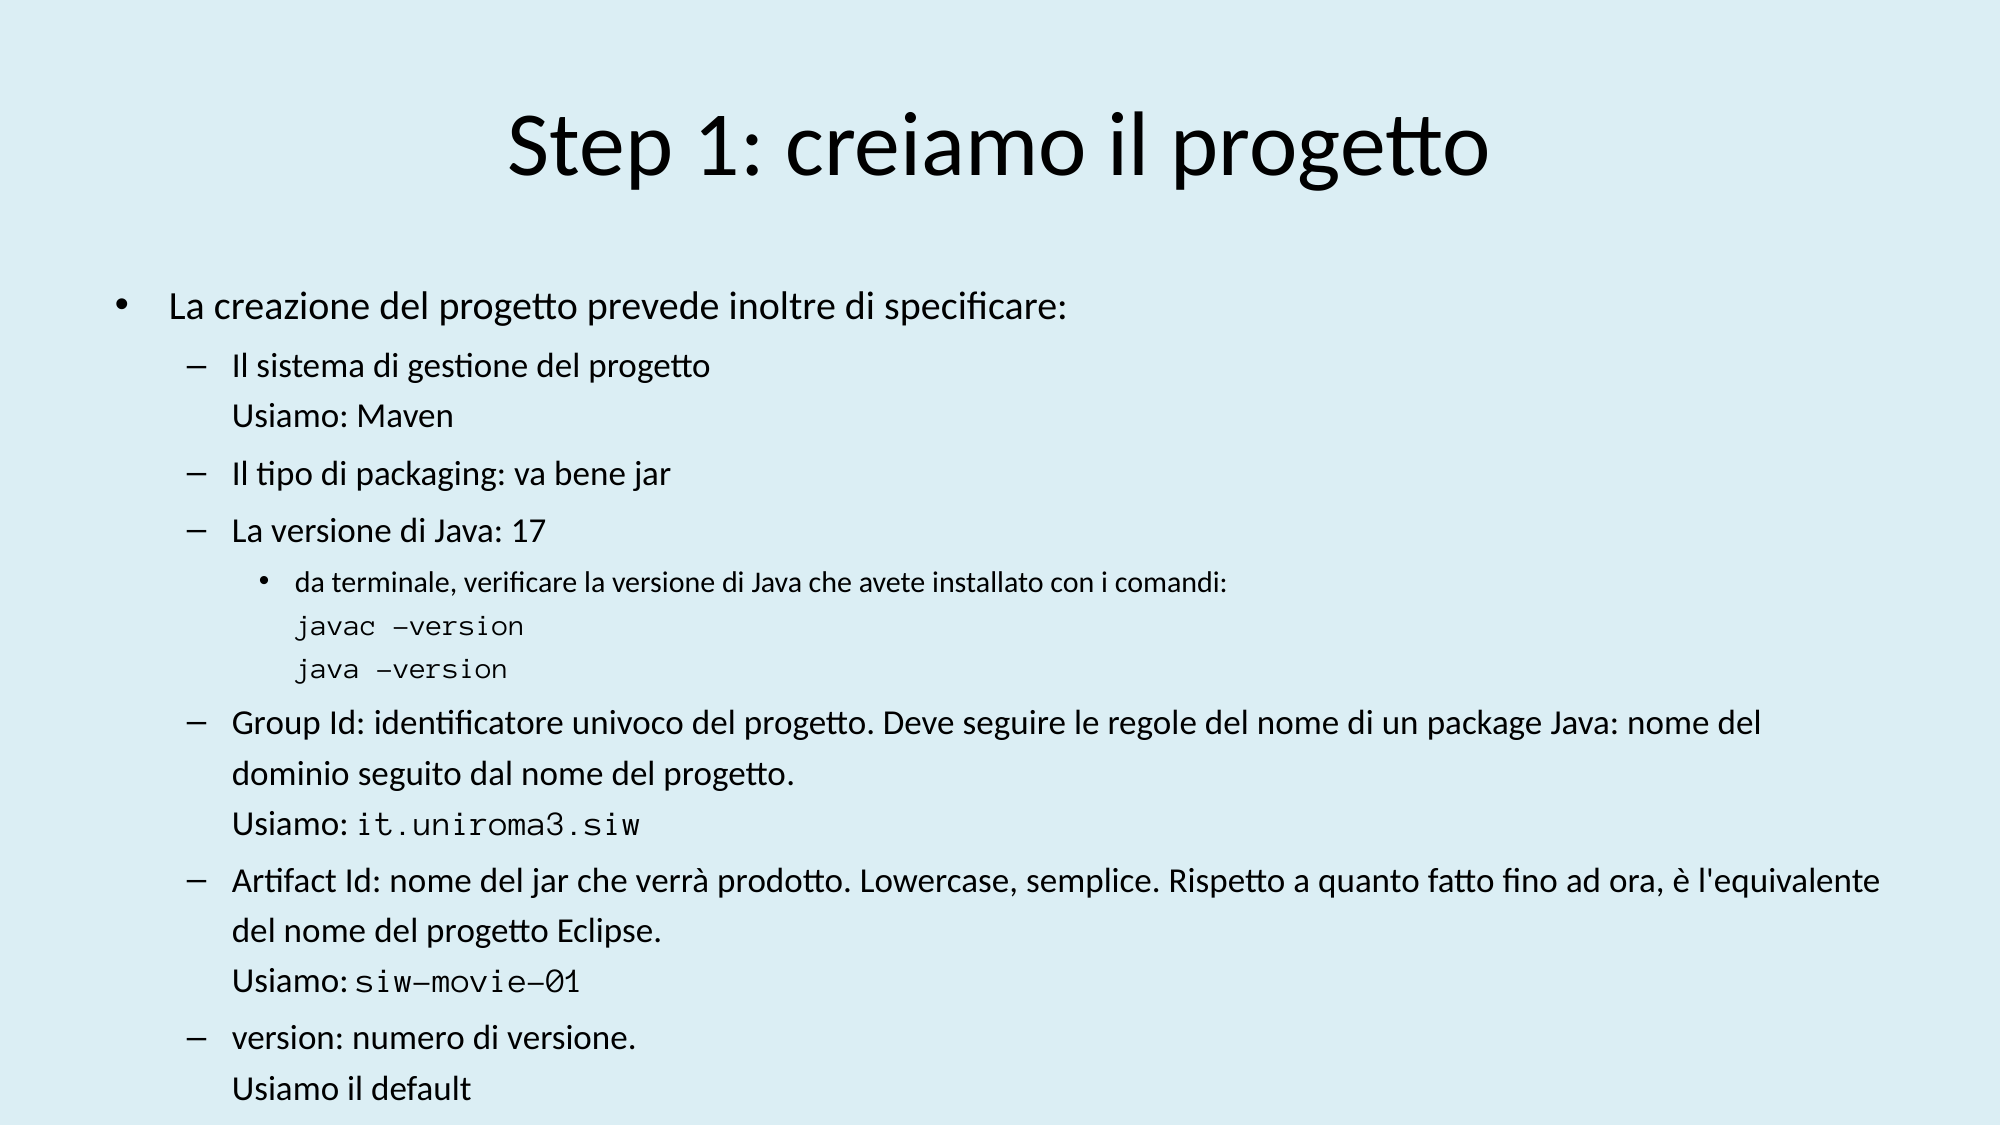

# Step 1: creiamo il progetto
La creazione del progetto prevede inoltre di specificare:
Il sistema di gestione del progetto
Usiamo: Maven
Il tipo di packaging: va bene jar
La versione di Java: 17
da terminale, verificare la versione di Java che avete installato con i comandi:
javac -version
java -version
Group Id: identificatore univoco del progetto. Deve seguire le regole del nome di un package Java: nome del dominio seguito dal nome del progetto.
Usiamo: it.uniroma3.siw
Artifact Id: nome del jar che verrà prodotto. Lowercase, semplice. Rispetto a quanto fatto fino ad ora, è l'equivalente del nome del progetto Eclipse.
Usiamo: siw-movie-01
version: numero di versione.
Usiamo il default